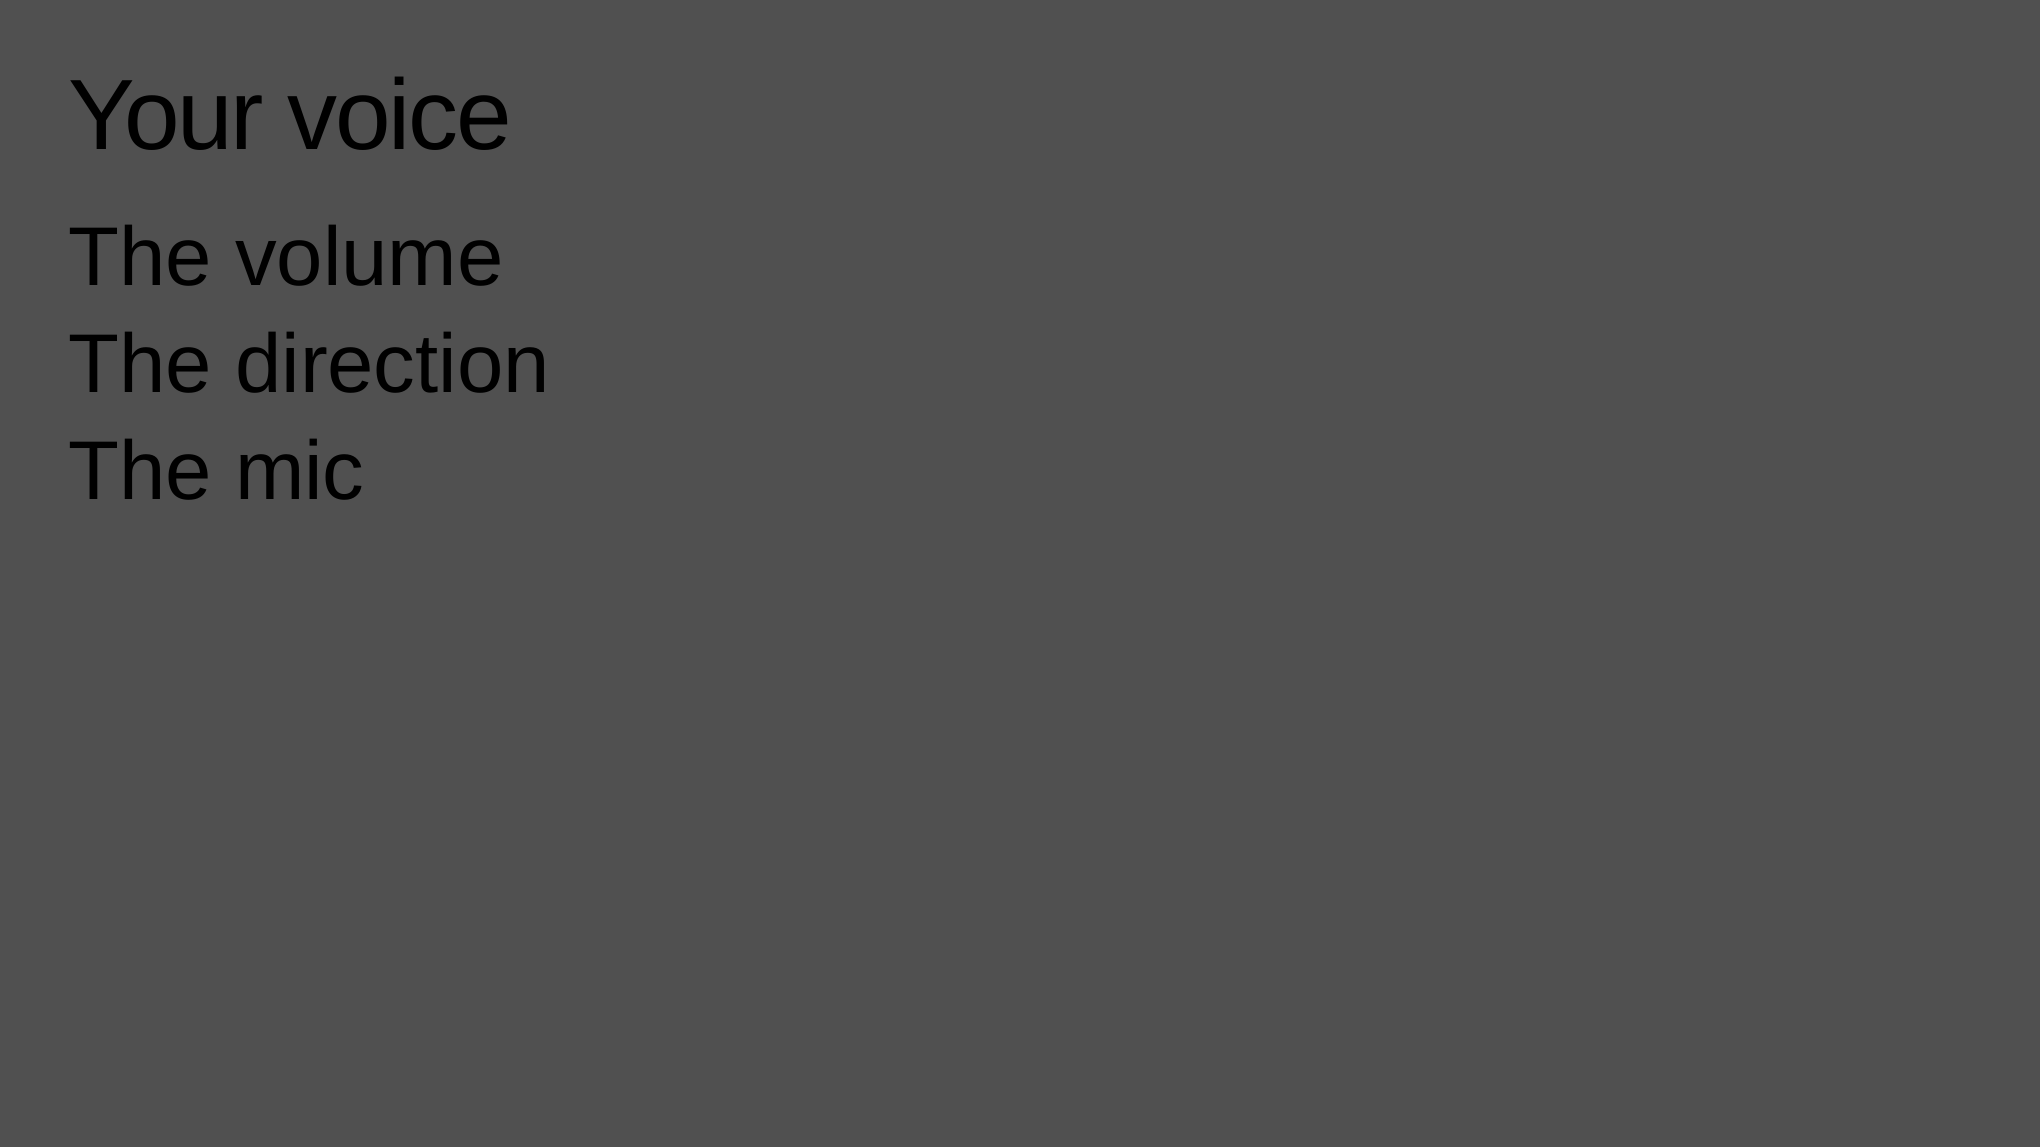

# Your voice
The volume
The direction
The mic